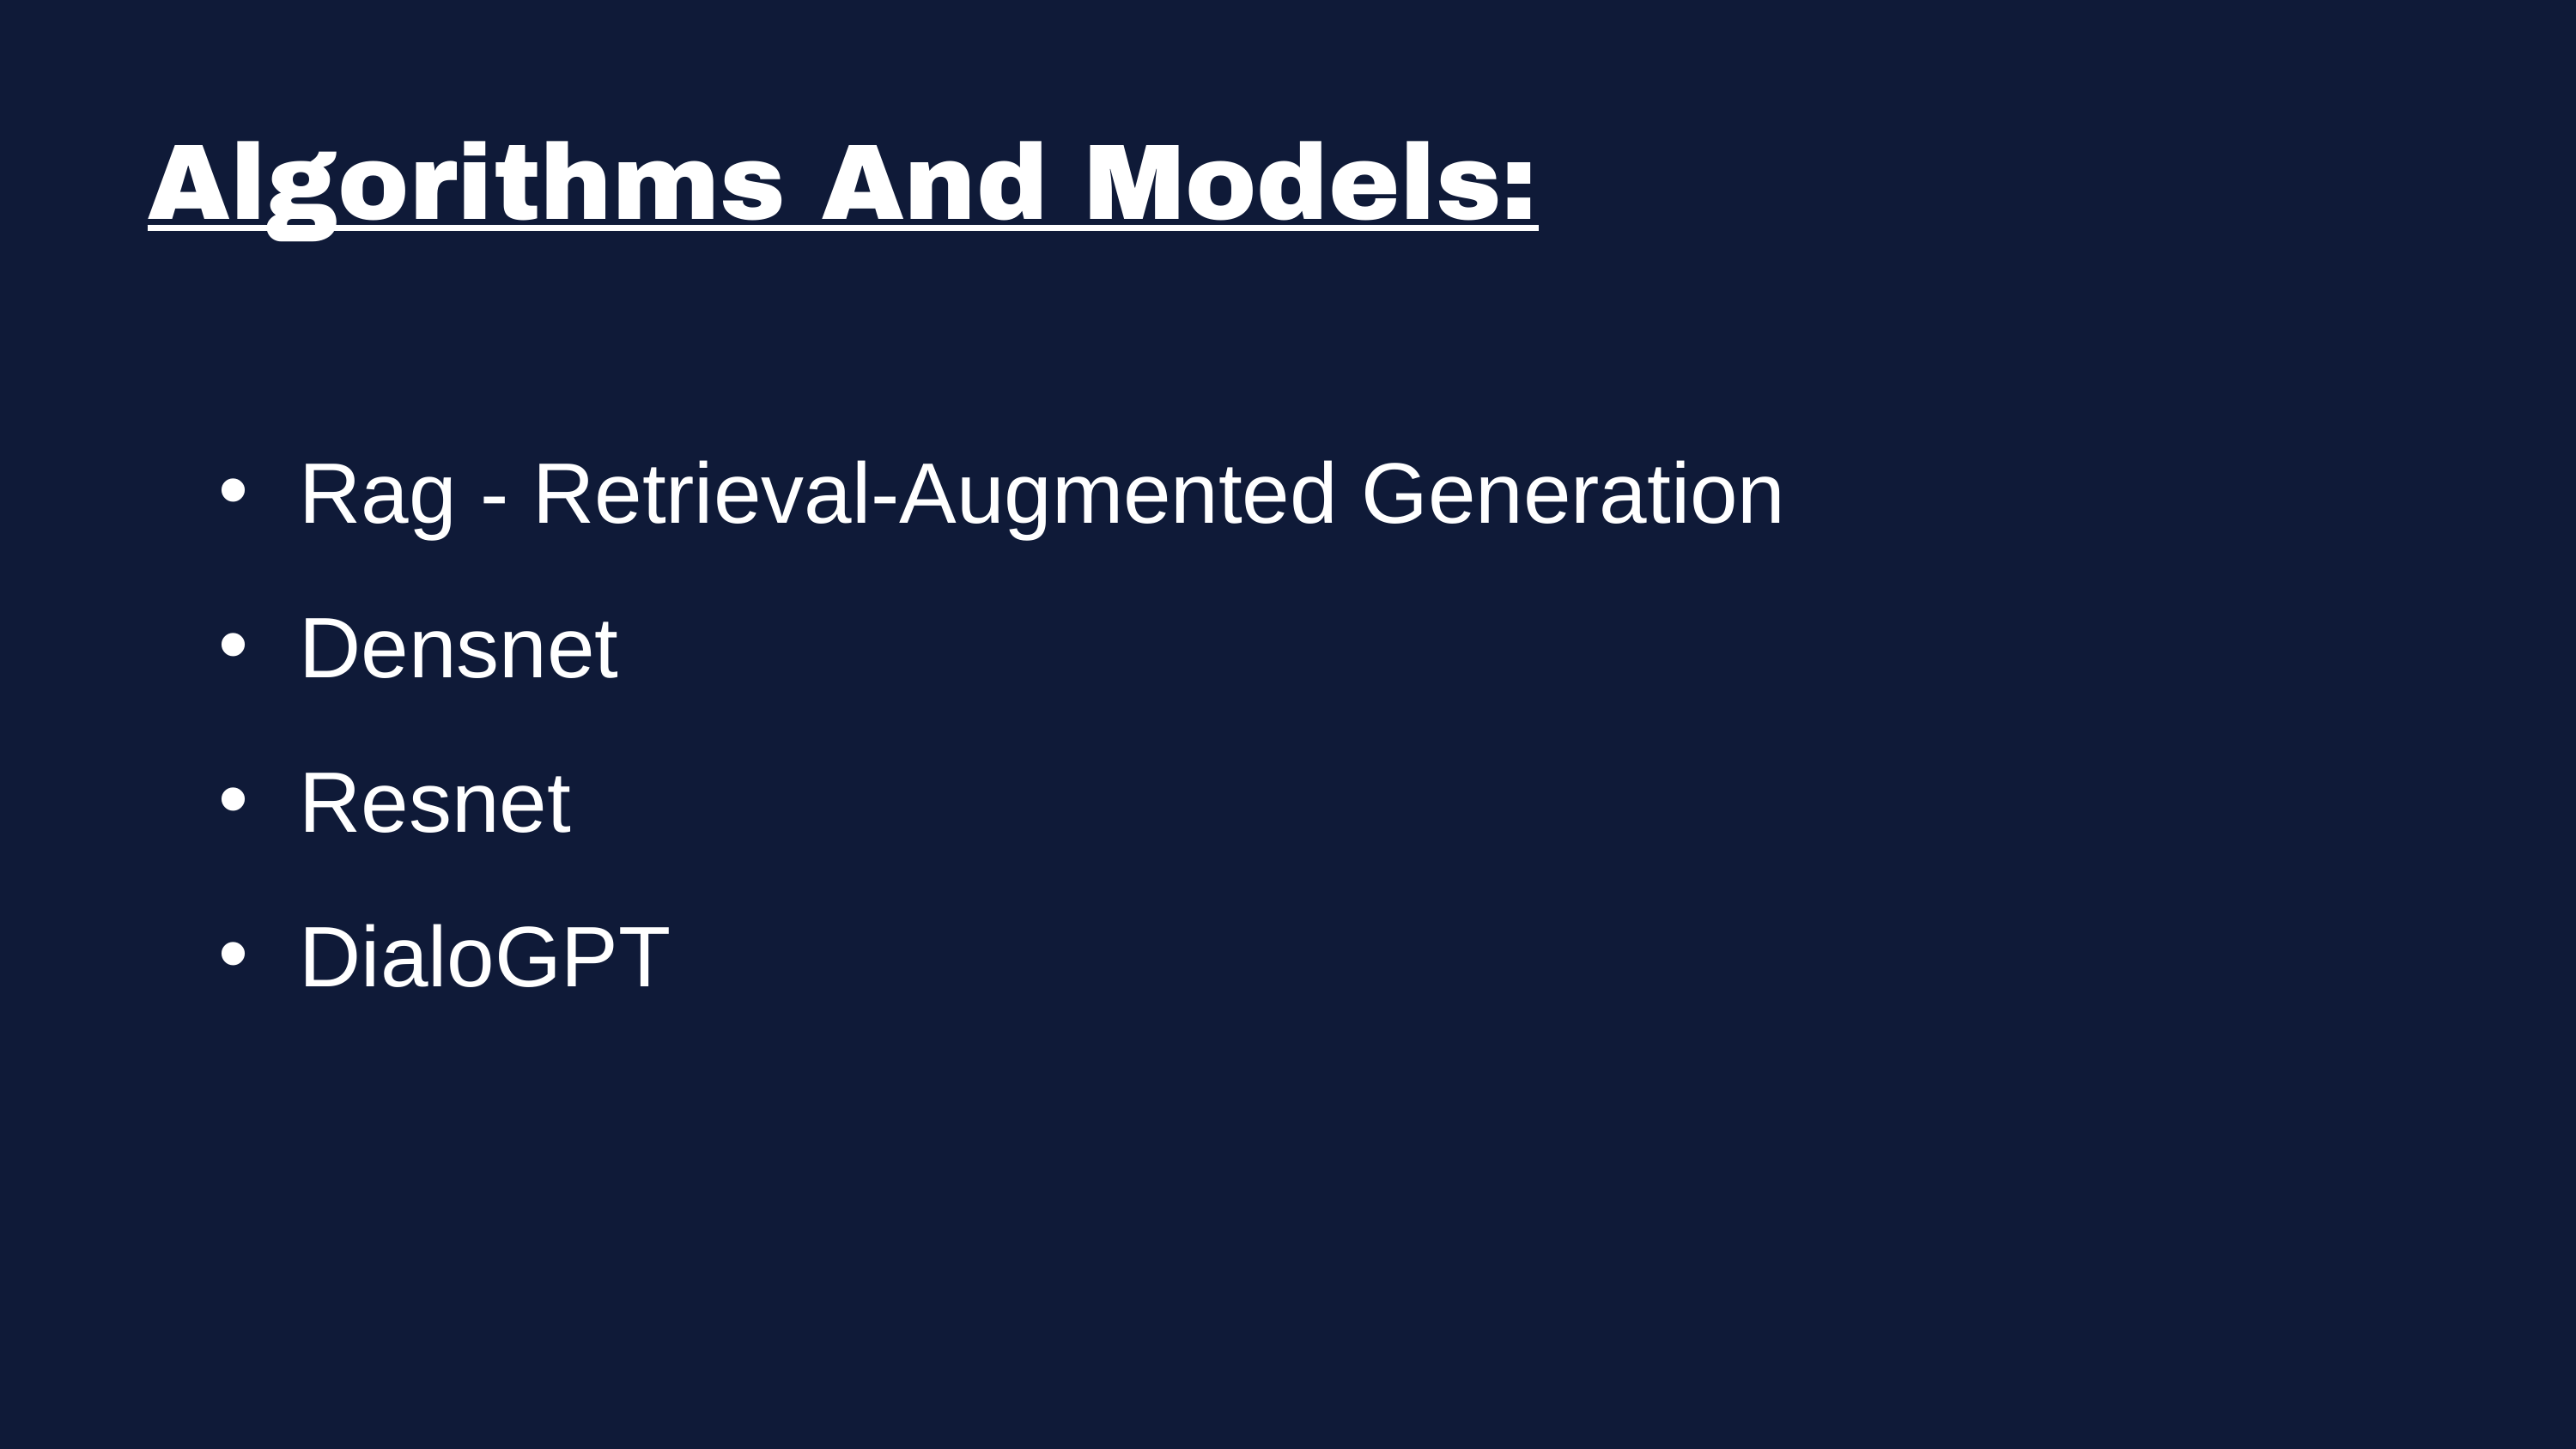

# Algorithms And Models:
Rag - Retrieval-Augmented Generation
Densnet
Resnet
DialoGPT